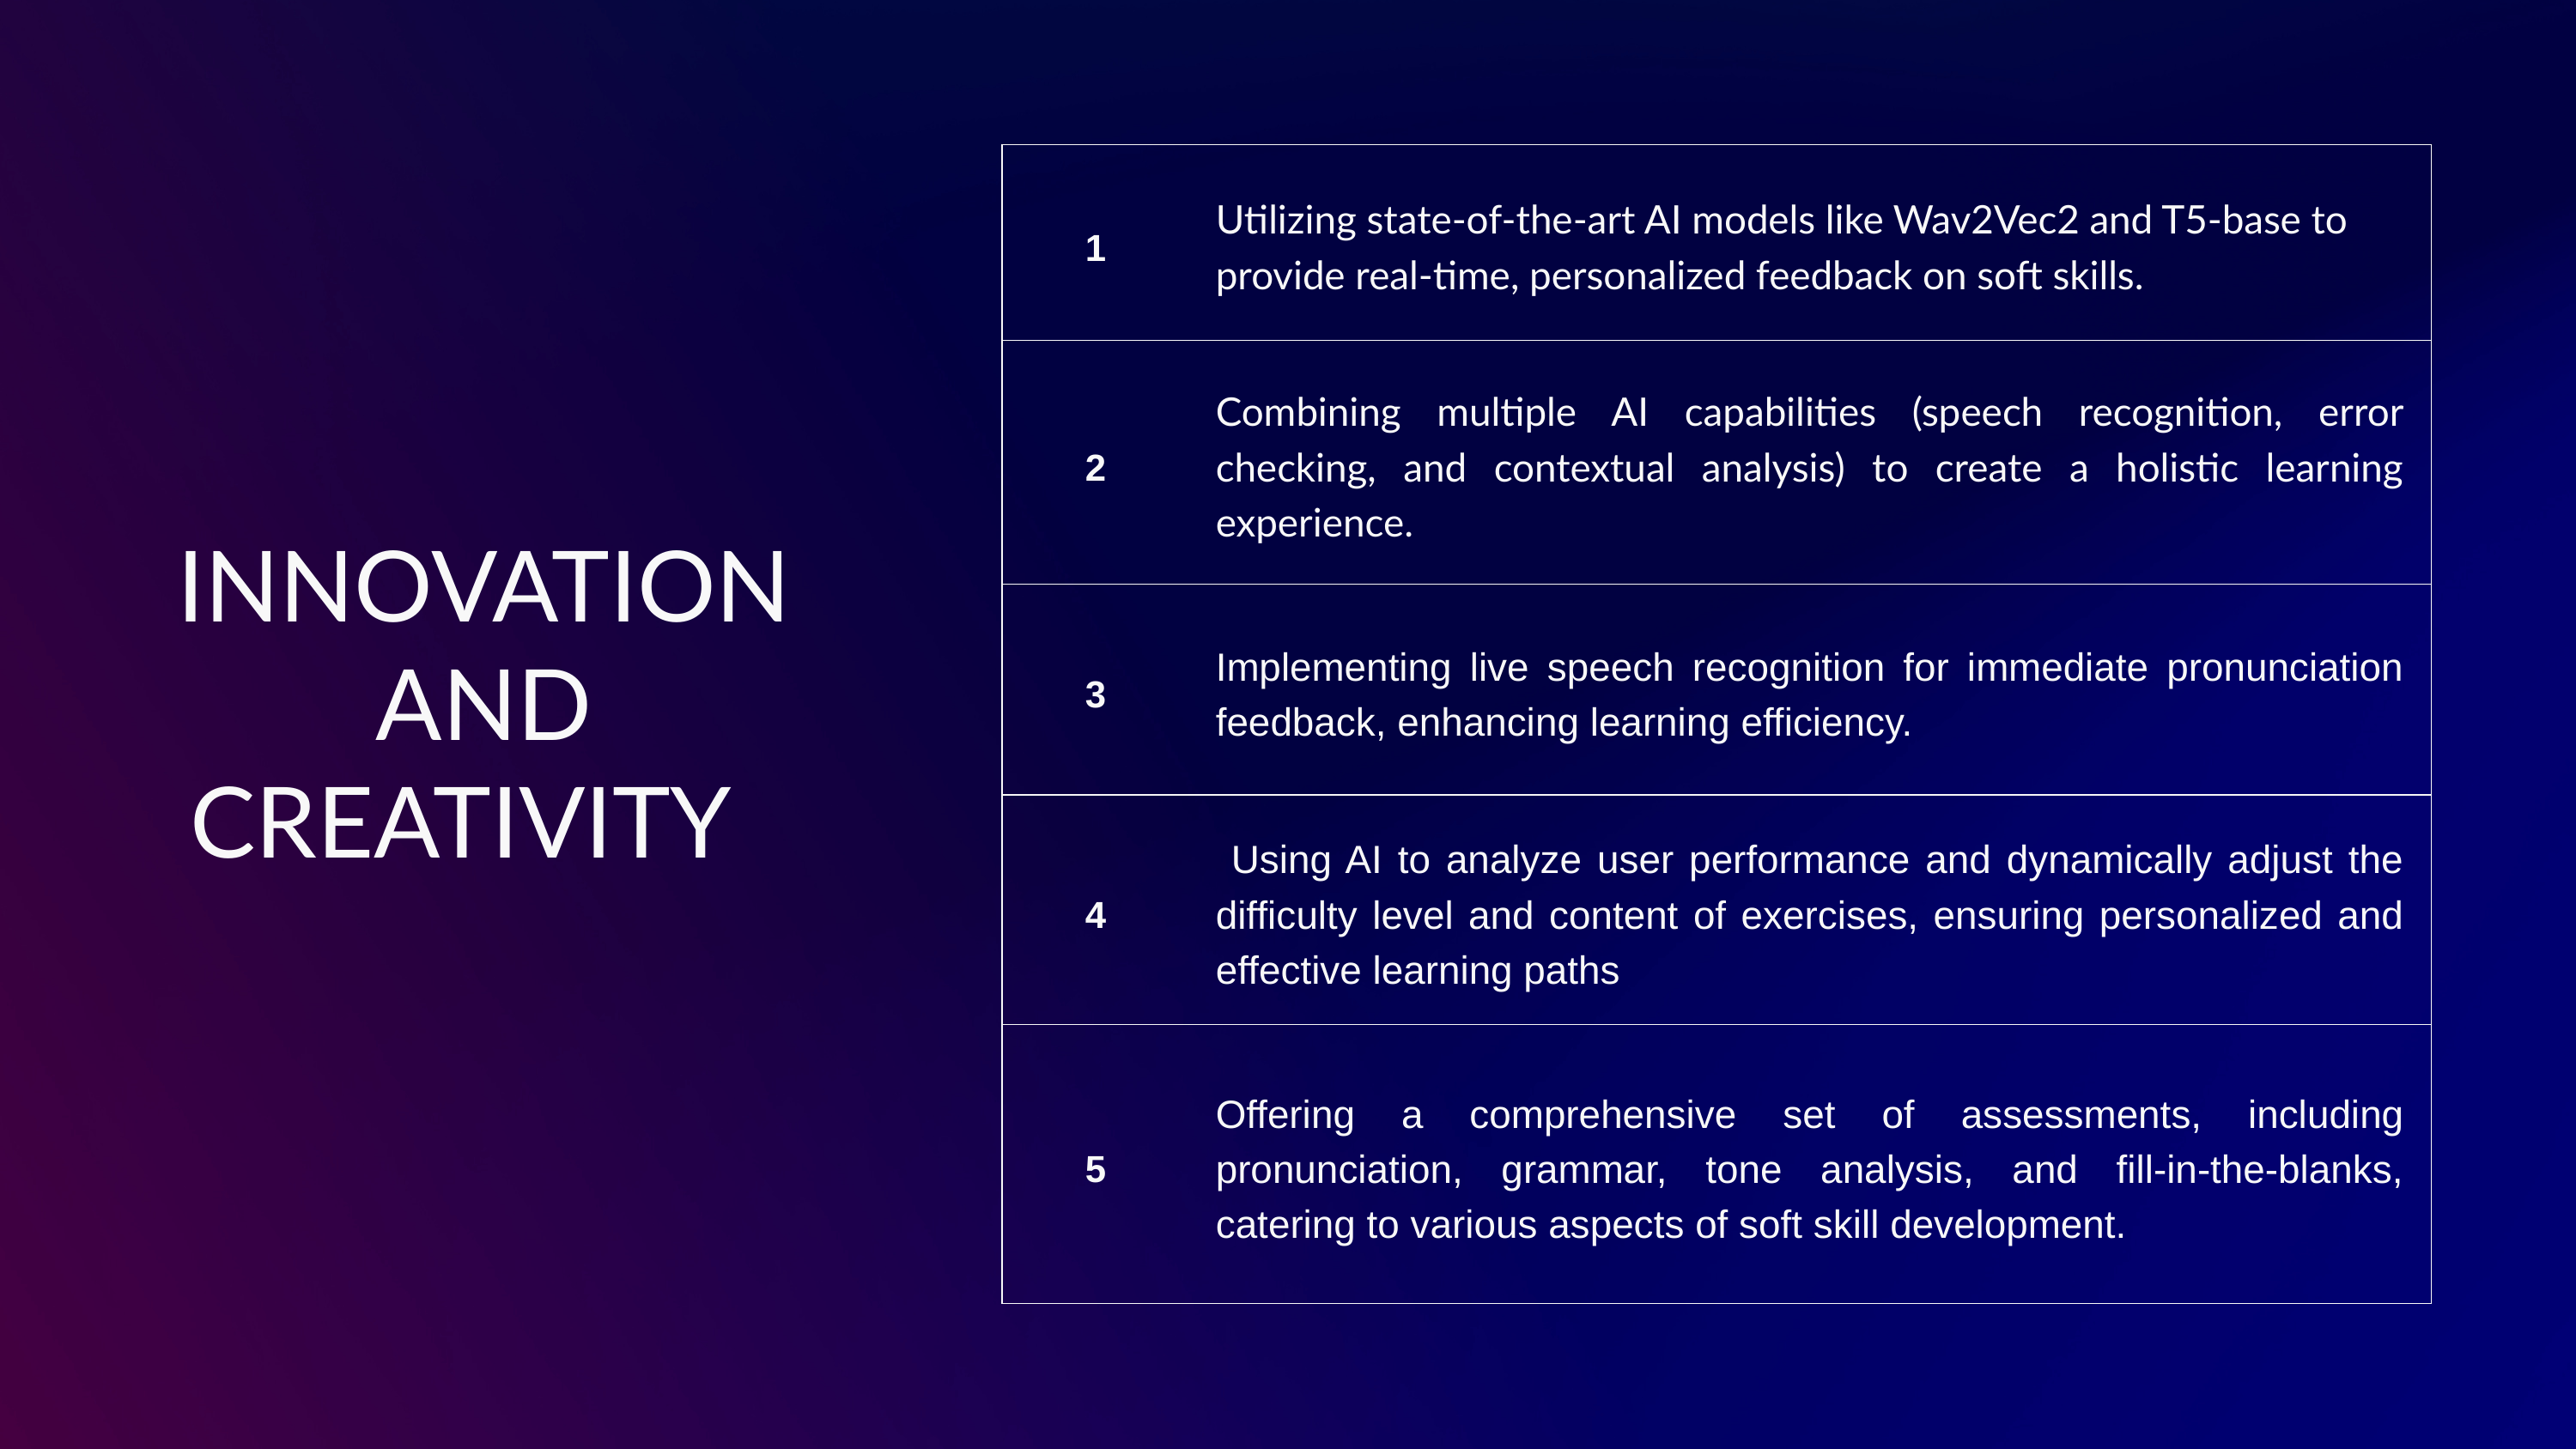

| 1 | Utilizing state-of-the-art AI models like Wav2Vec2 and T5-base to provide real-time, personalized feedback on soft skills. |
| --- | --- |
| 2 | Combining multiple AI capabilities (speech recognition, error checking, and contextual analysis) to create a holistic learning experience. |
| 3 | Implementing live speech recognition for immediate pronunciation feedback, enhancing learning efficiency. |
| 4 | Using AI to analyze user performance and dynamically adjust the difficulty level and content of exercises, ensuring personalized and effective learning paths |
| 5 | Offering a comprehensive set of assessments, including pronunciation, grammar, tone analysis, and fill-in-the-blanks, catering to various aspects of soft skill development. |
INNOVATION AND CREATIVITY